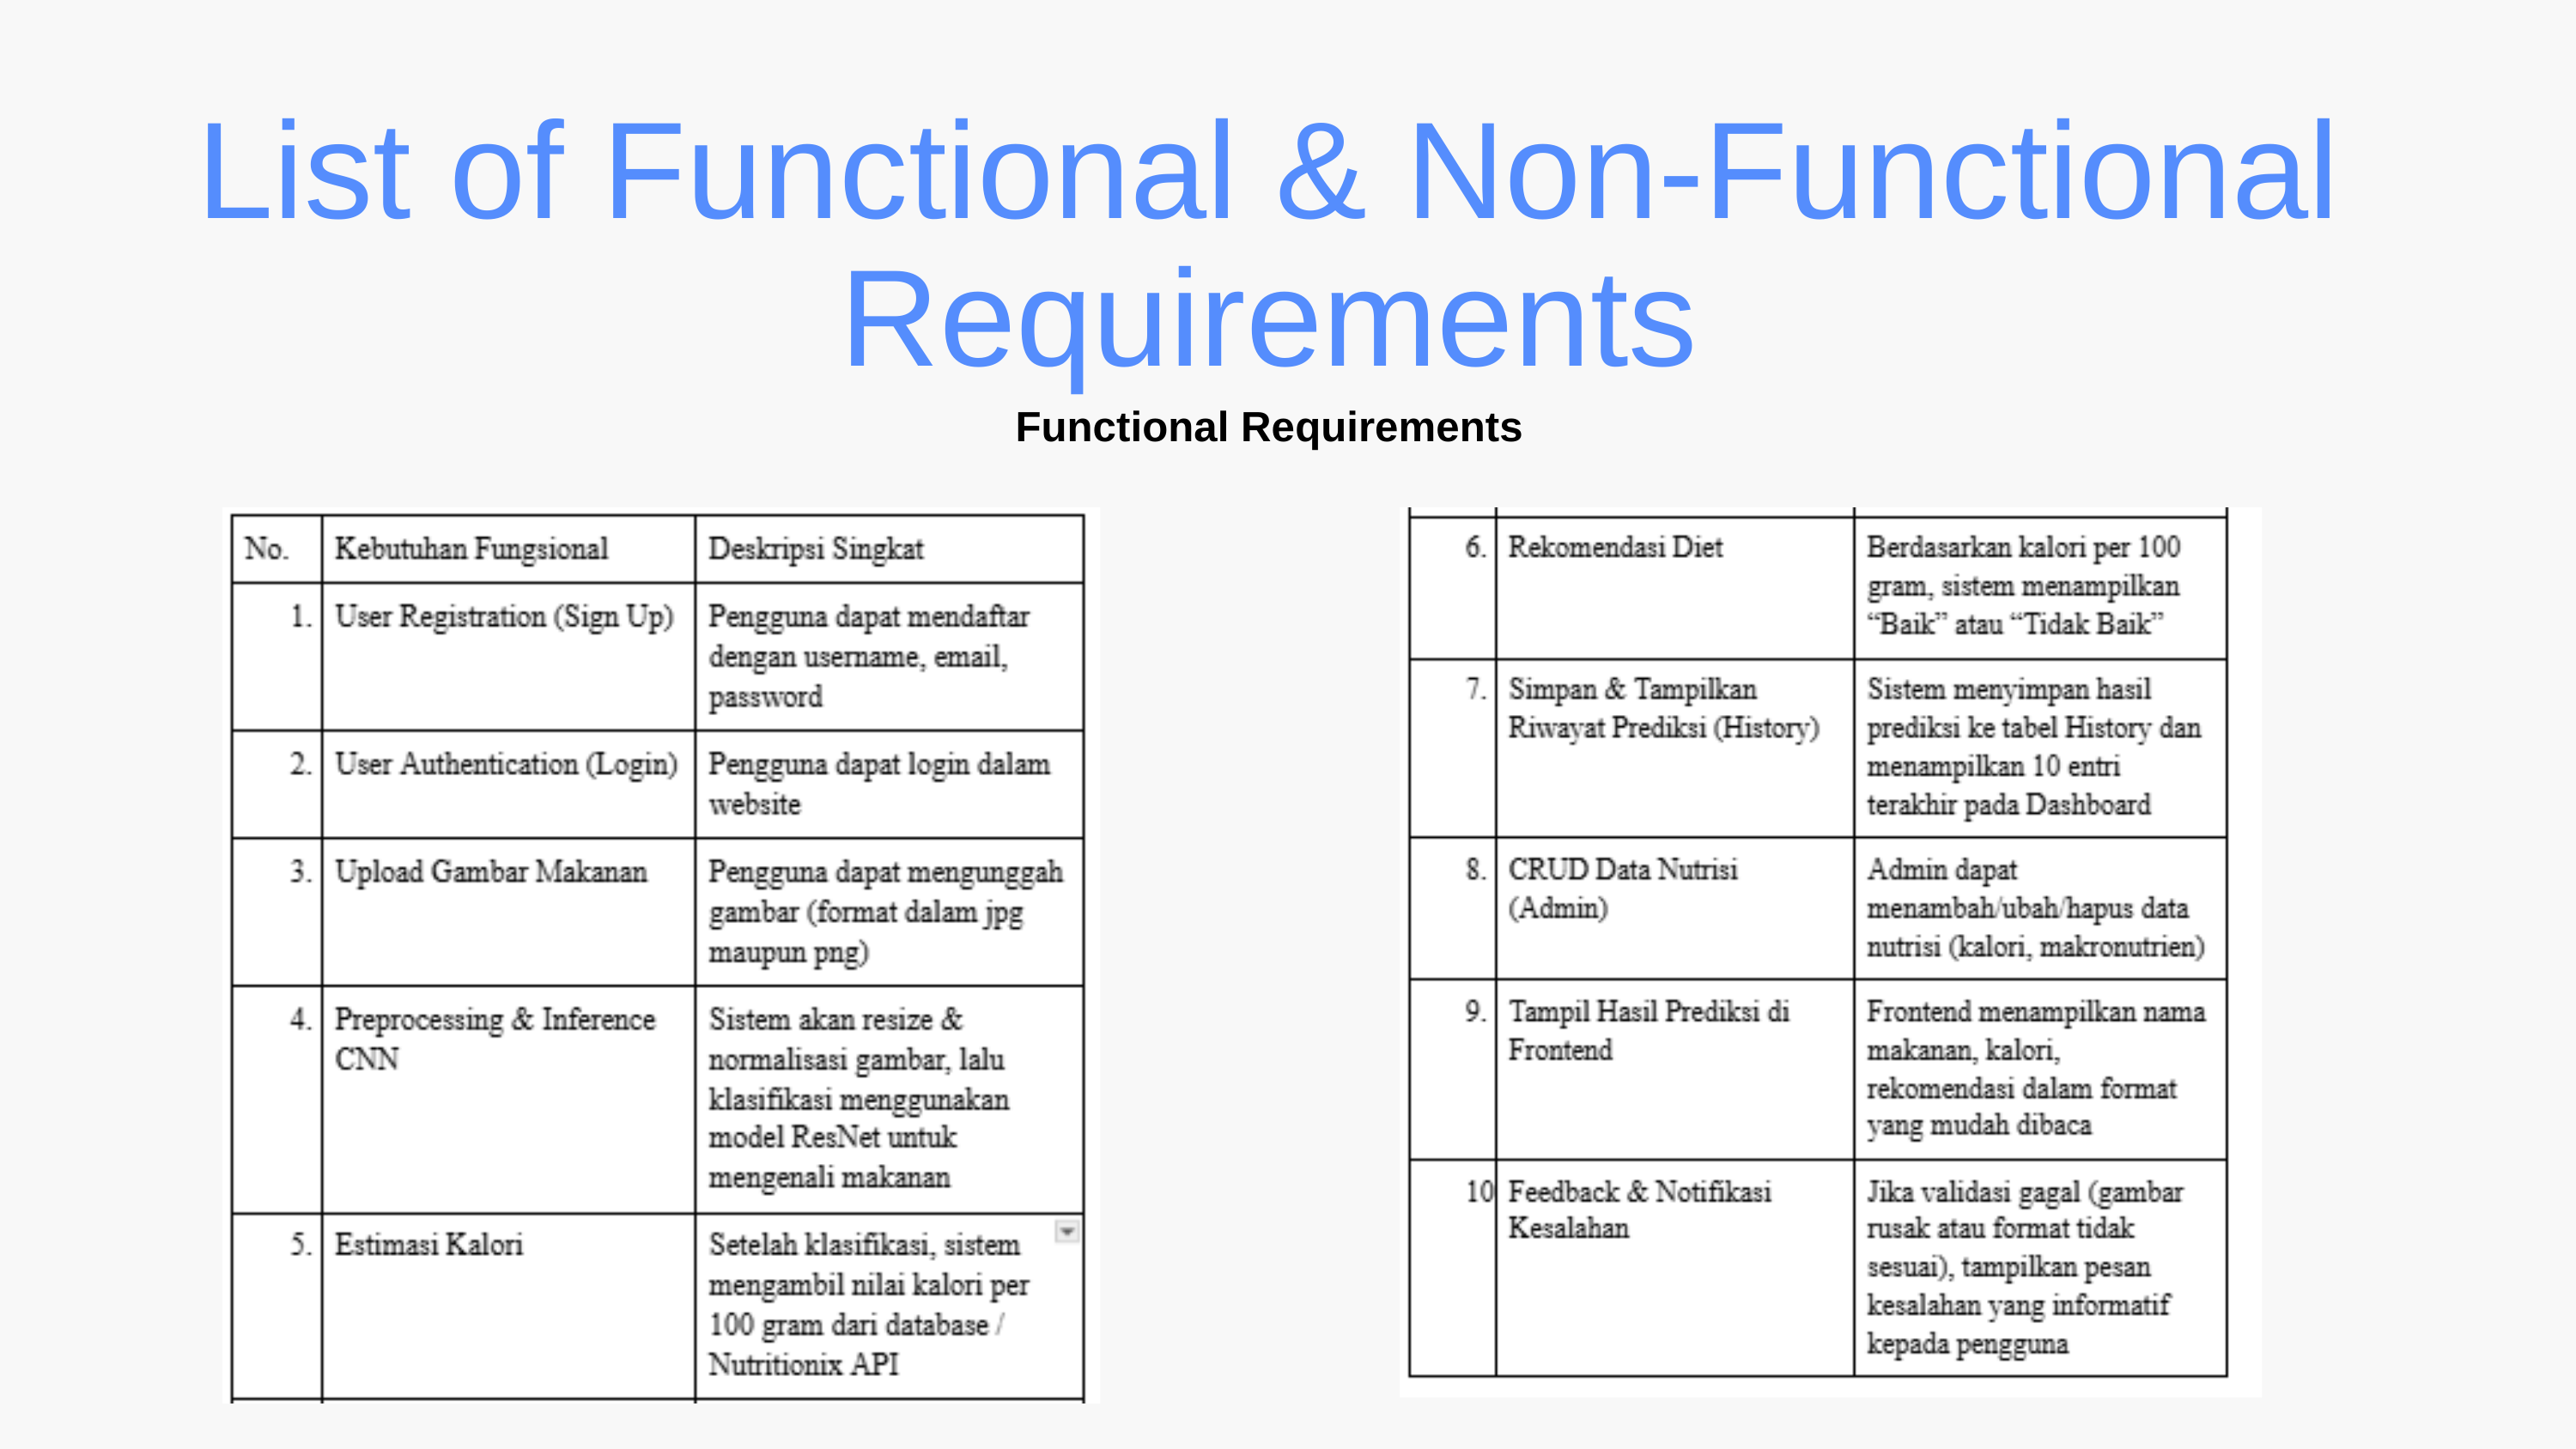

List of Functional & Non-Functional Requirements

Functional Requirements